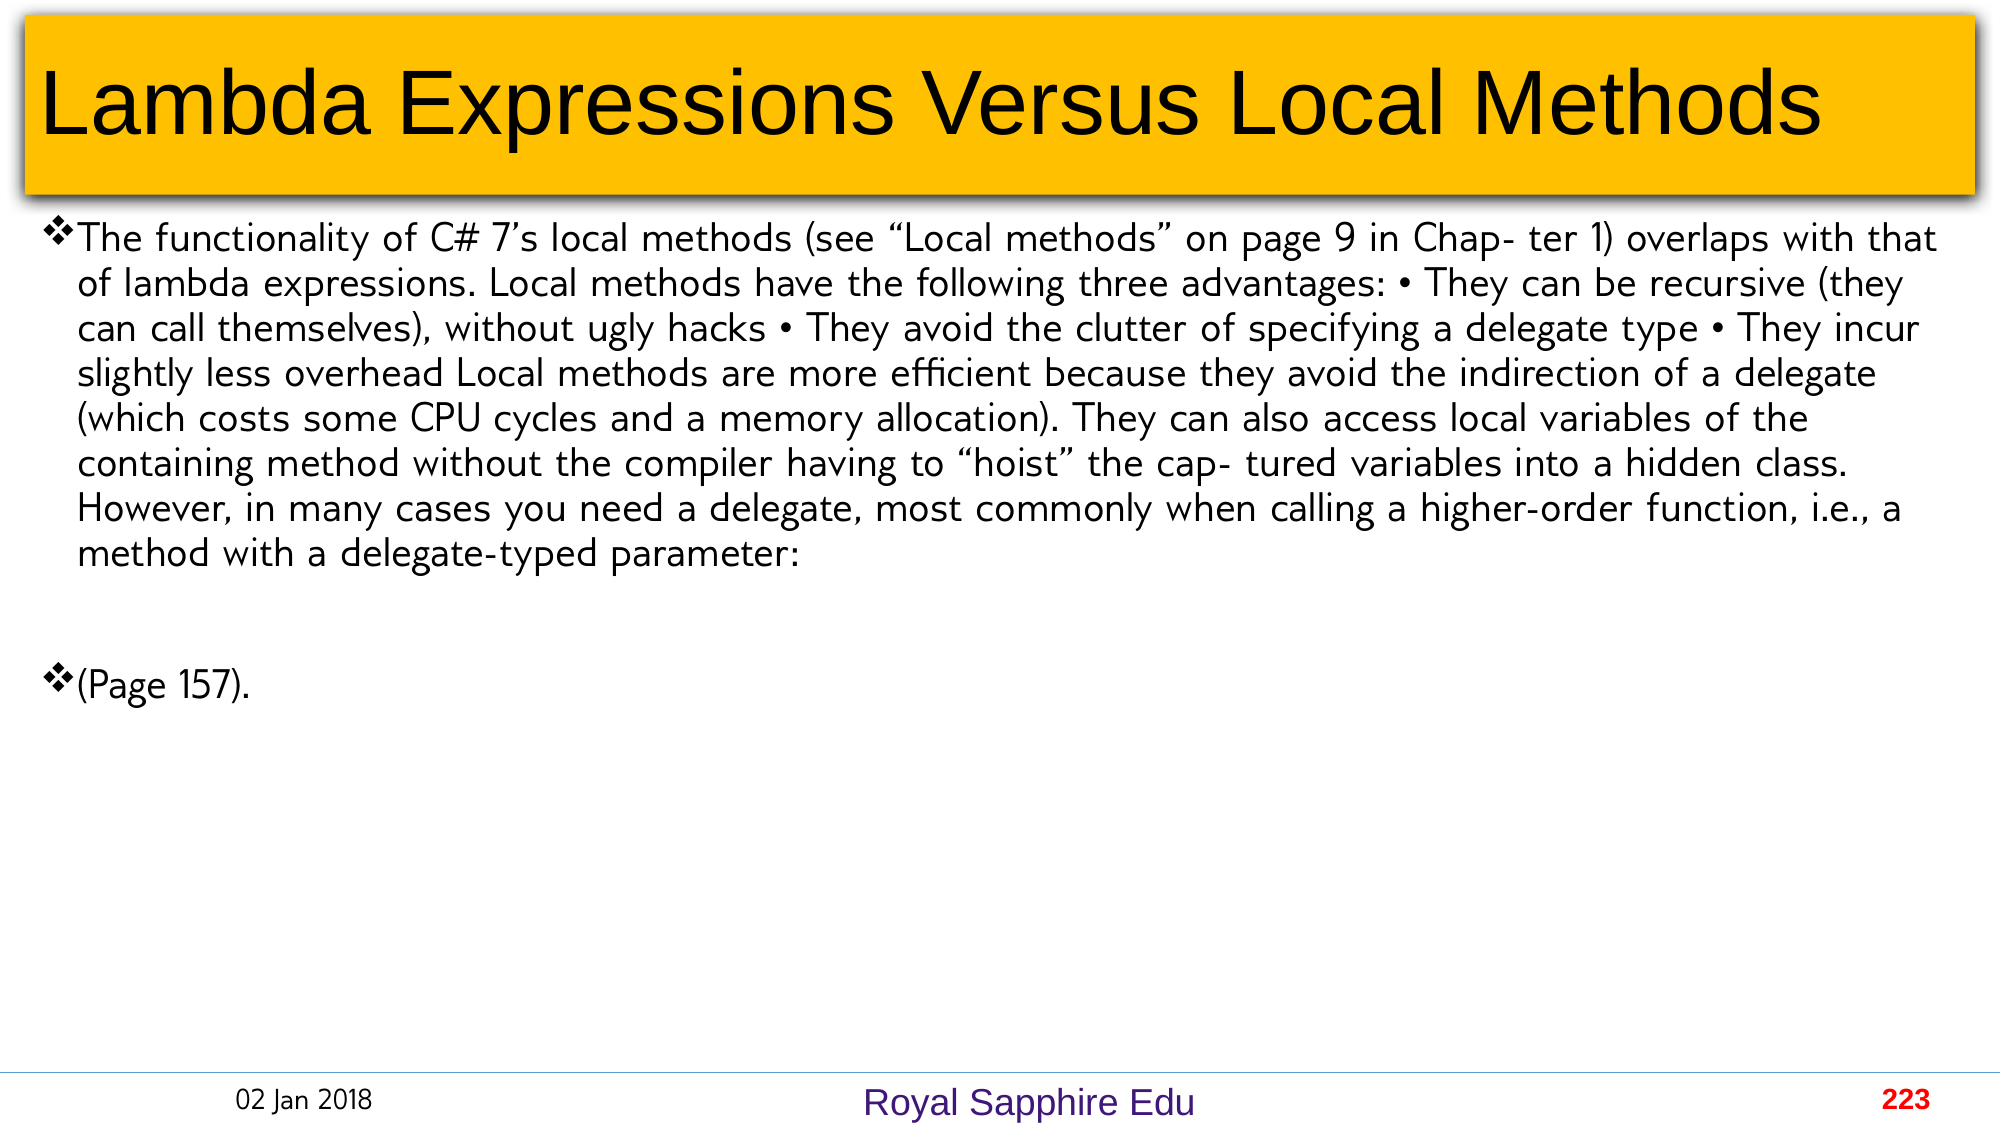

# Lambda Expressions Versus Local Methods
The functionality of C# 7’s local methods (see “Local methods” on page 9 in Chap‐ ter 1) overlaps with that of lambda expressions. Local methods have the following three advantages: • They can be recursive (they can call themselves), without ugly hacks • They avoid the clutter of specifying a delegate type • They incur slightly less overhead Local methods are more efficient because they avoid the indirection of a delegate (which costs some CPU cycles and a memory allocation). They can also access local variables of the containing method without the compiler having to “hoist” the cap‐ tured variables into a hidden class. However, in many cases you need a delegate, most commonly when calling a higher-order function, i.e., a method with a delegate-typed parameter:

(Page 157).
02 Jan 2018
223